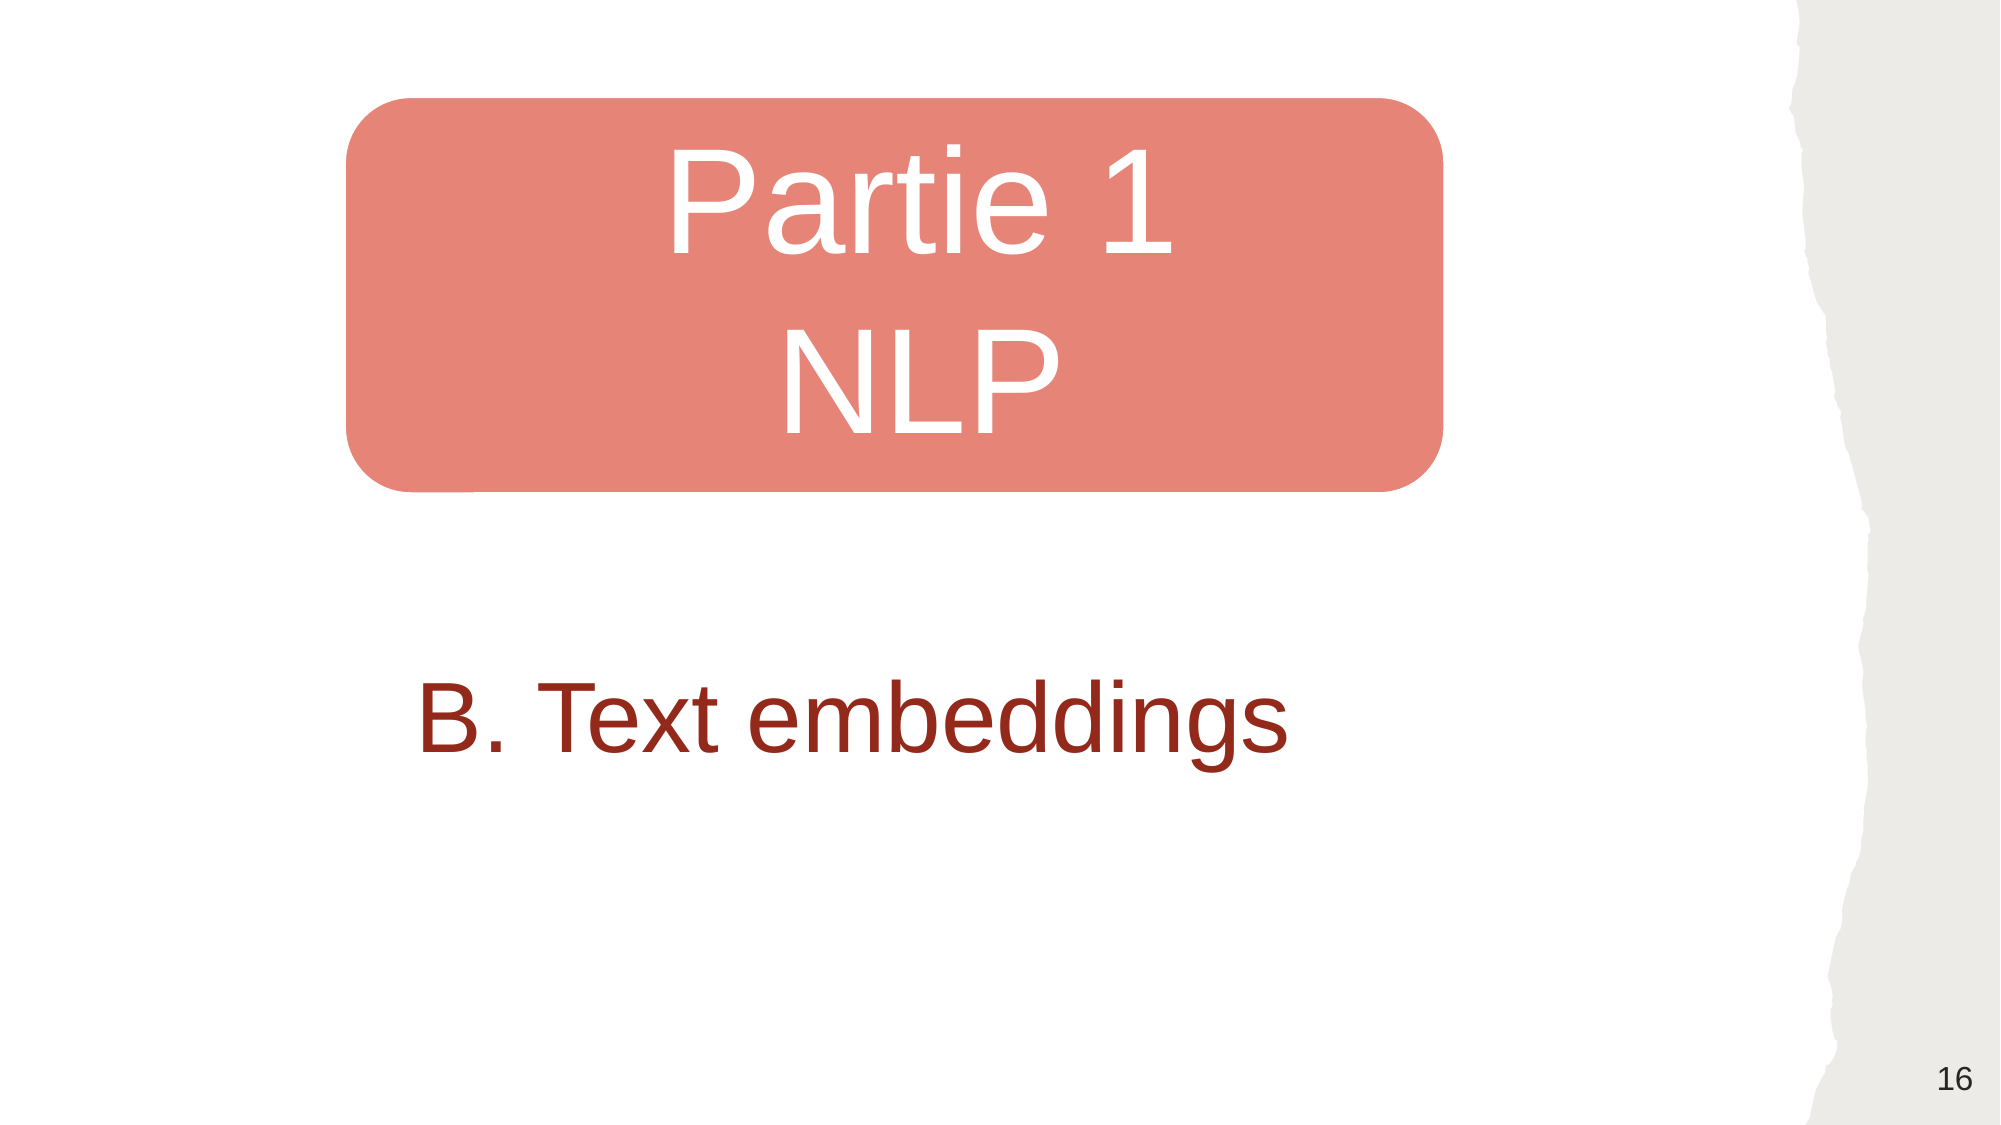

Partie 1
NLP
B. Text embeddings
16